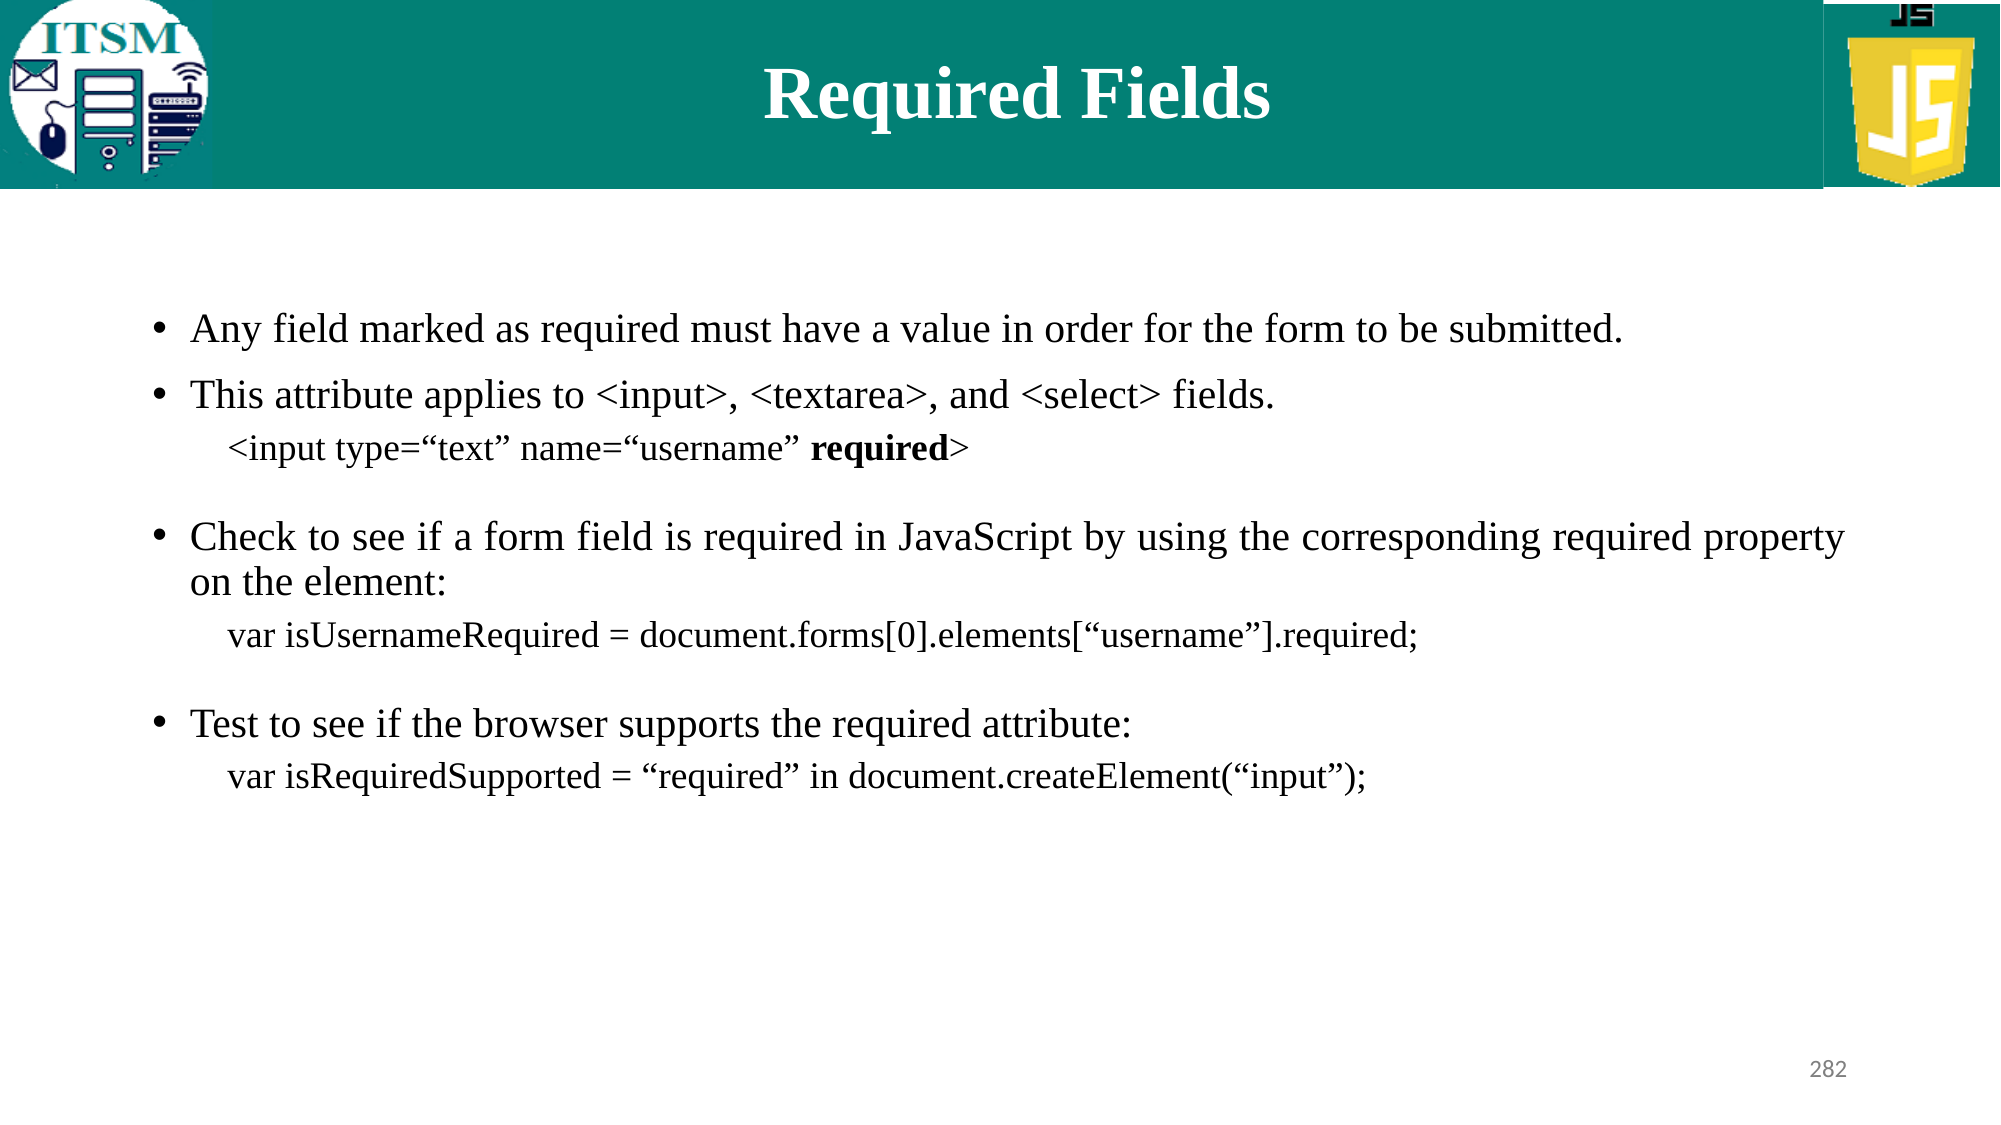

# Required Fields
Any field marked as required must have a value in order for the form to be submitted.
This attribute applies to <input>, <textarea>, and <select> fields.
<input type=“text” name=“username” required>
Check to see if a form field is required in JavaScript by using the corresponding required property on the element:
var isUsernameRequired = document.forms[0].elements[“username”].required;
Test to see if the browser supports the required attribute:
var isRequiredSupported = “required” in document.createElement(“input”);

282